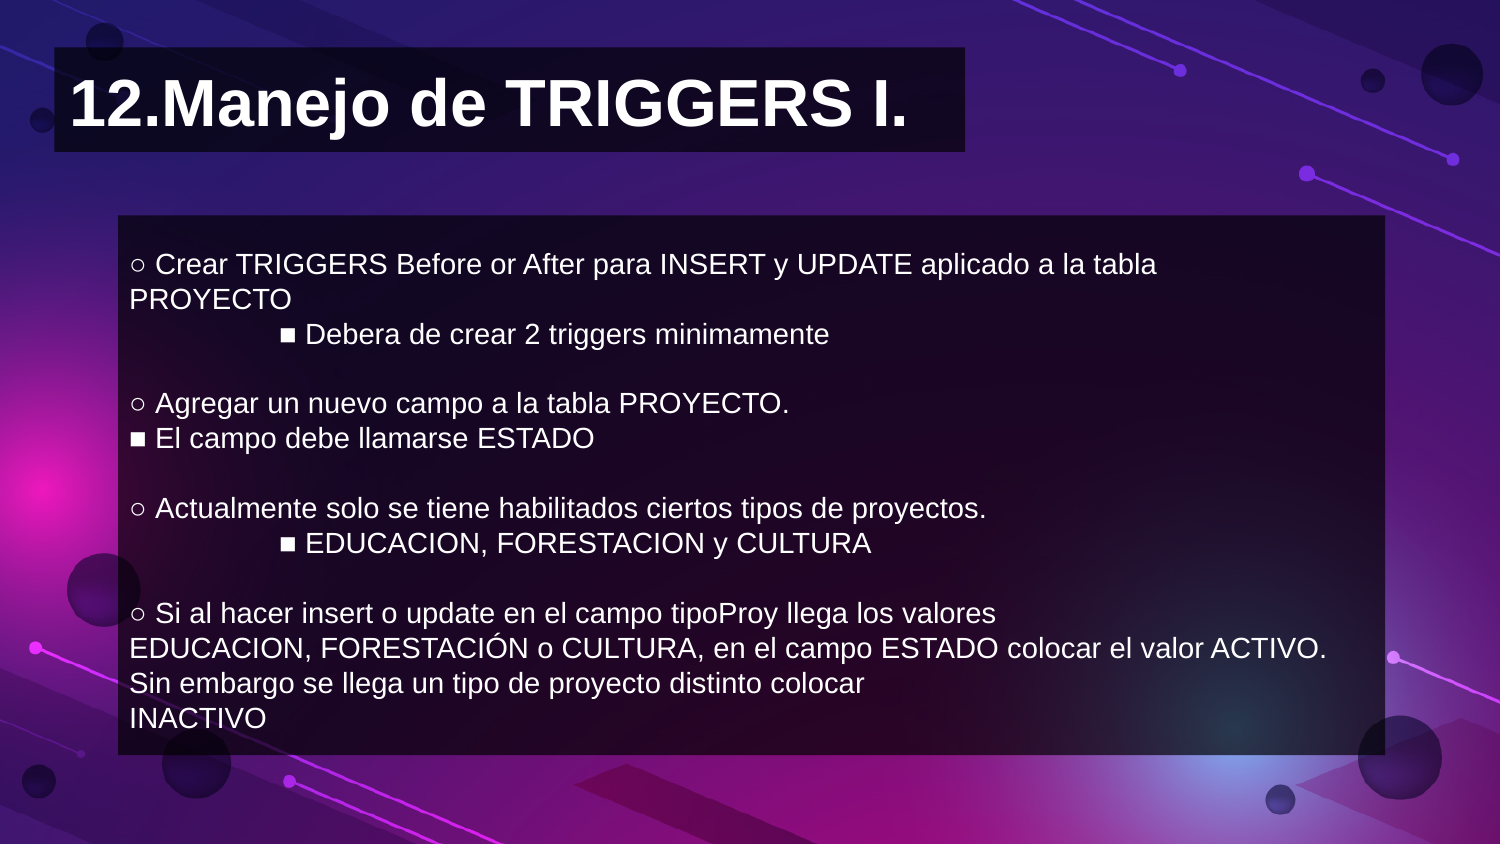

# 12.Manejo de TRIGGERS I.
○ Crear TRIGGERS Before or After para INSERT y UPDATE aplicado a la tabla
PROYECTO
	■ Debera de crear 2 triggers minimamente

○ Agregar un nuevo campo a la tabla PROYECTO.
■ El campo debe llamarse ESTADO

○ Actualmente solo se tiene habilitados ciertos tipos de proyectos.
	■ EDUCACION, FORESTACION y CULTURA

○ Si al hacer insert o update en el campo tipoProy llega los valores
EDUCACION, FORESTACIÓN o CULTURA, en el campo ESTADO colocar el valor ACTIVO. Sin embargo se llega un tipo de proyecto distinto colocar
INACTIVO